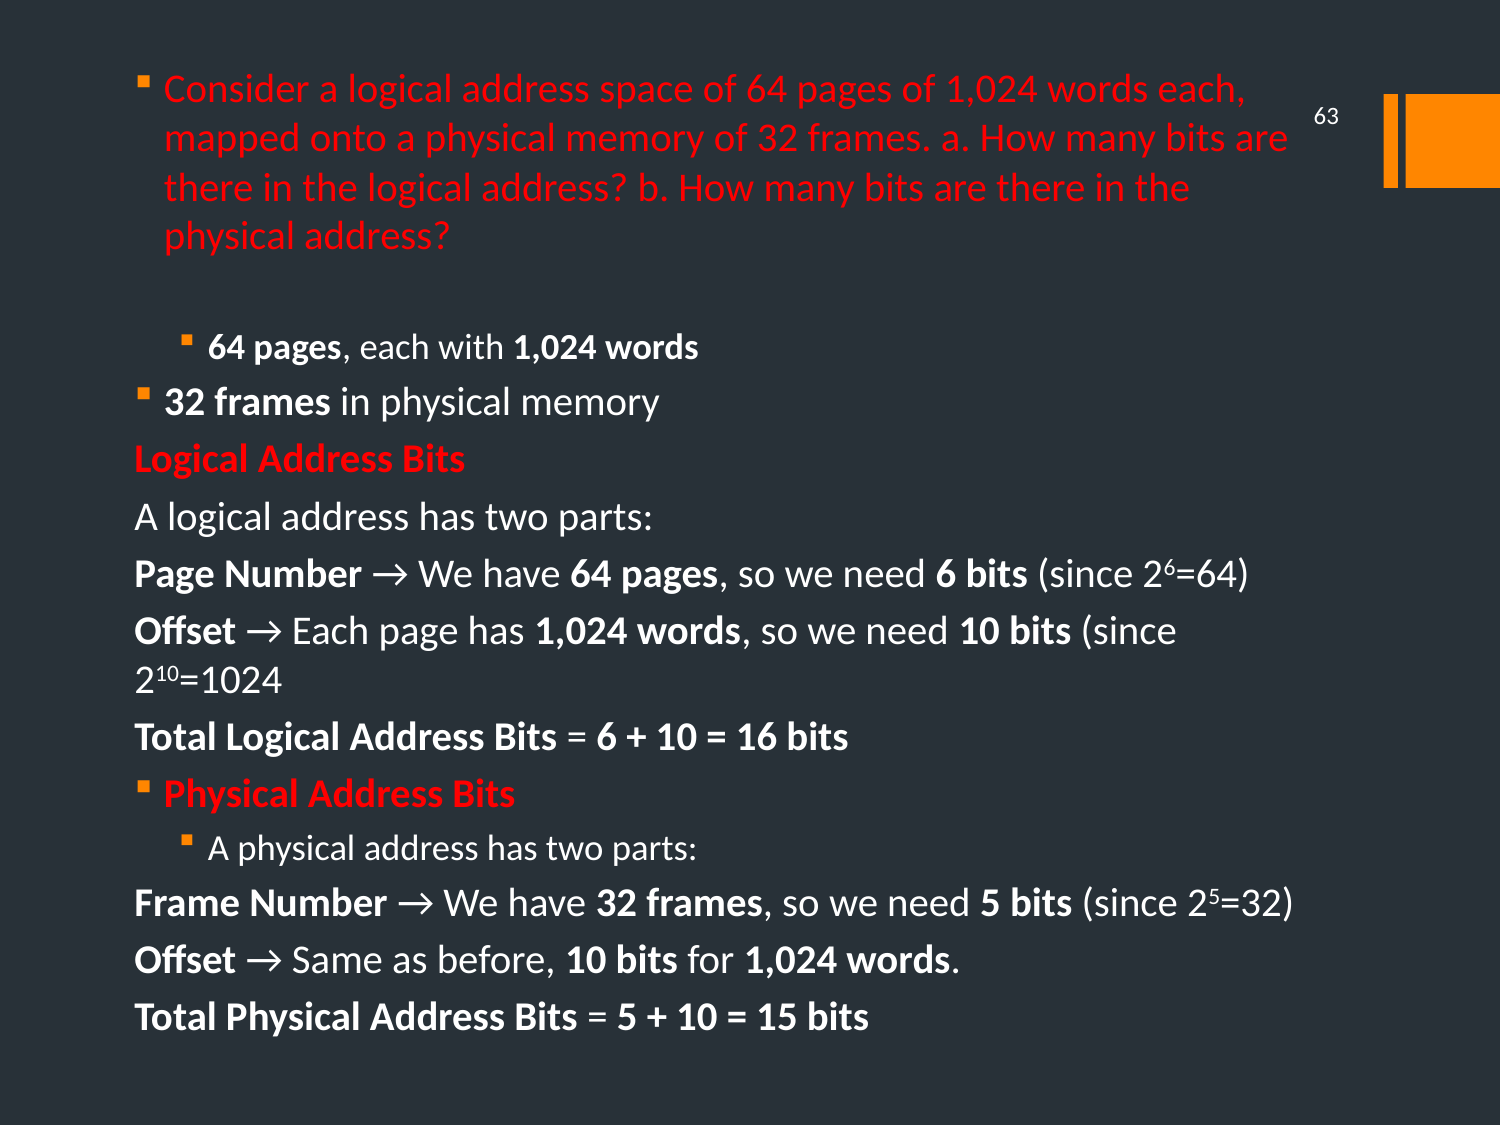

Consider a logical address space of 64 pages of 1,024 words each, mapped onto a physical memory of 32 frames. a. How many bits are there in the logical address? b. How many bits are there in the physical address?

64 pages, each with 1,024 words
32 frames in physical memory
Logical Address Bits
		A logical address has two parts:
Page Number → We have 64 pages, so we need 6 bits (since 26=64)
Offset → Each page has 1,024 words, so we need 10 bits (since 210=1024
Total Logical Address Bits = 6 + 10 = 16 bits
Physical Address Bits
A physical address has two parts:
Frame Number → We have 32 frames, so we need 5 bits (since 25=32)
Offset → Same as before, 10 bits for 1,024 words.
Total Physical Address Bits = 5 + 10 = 15 bits
63
#